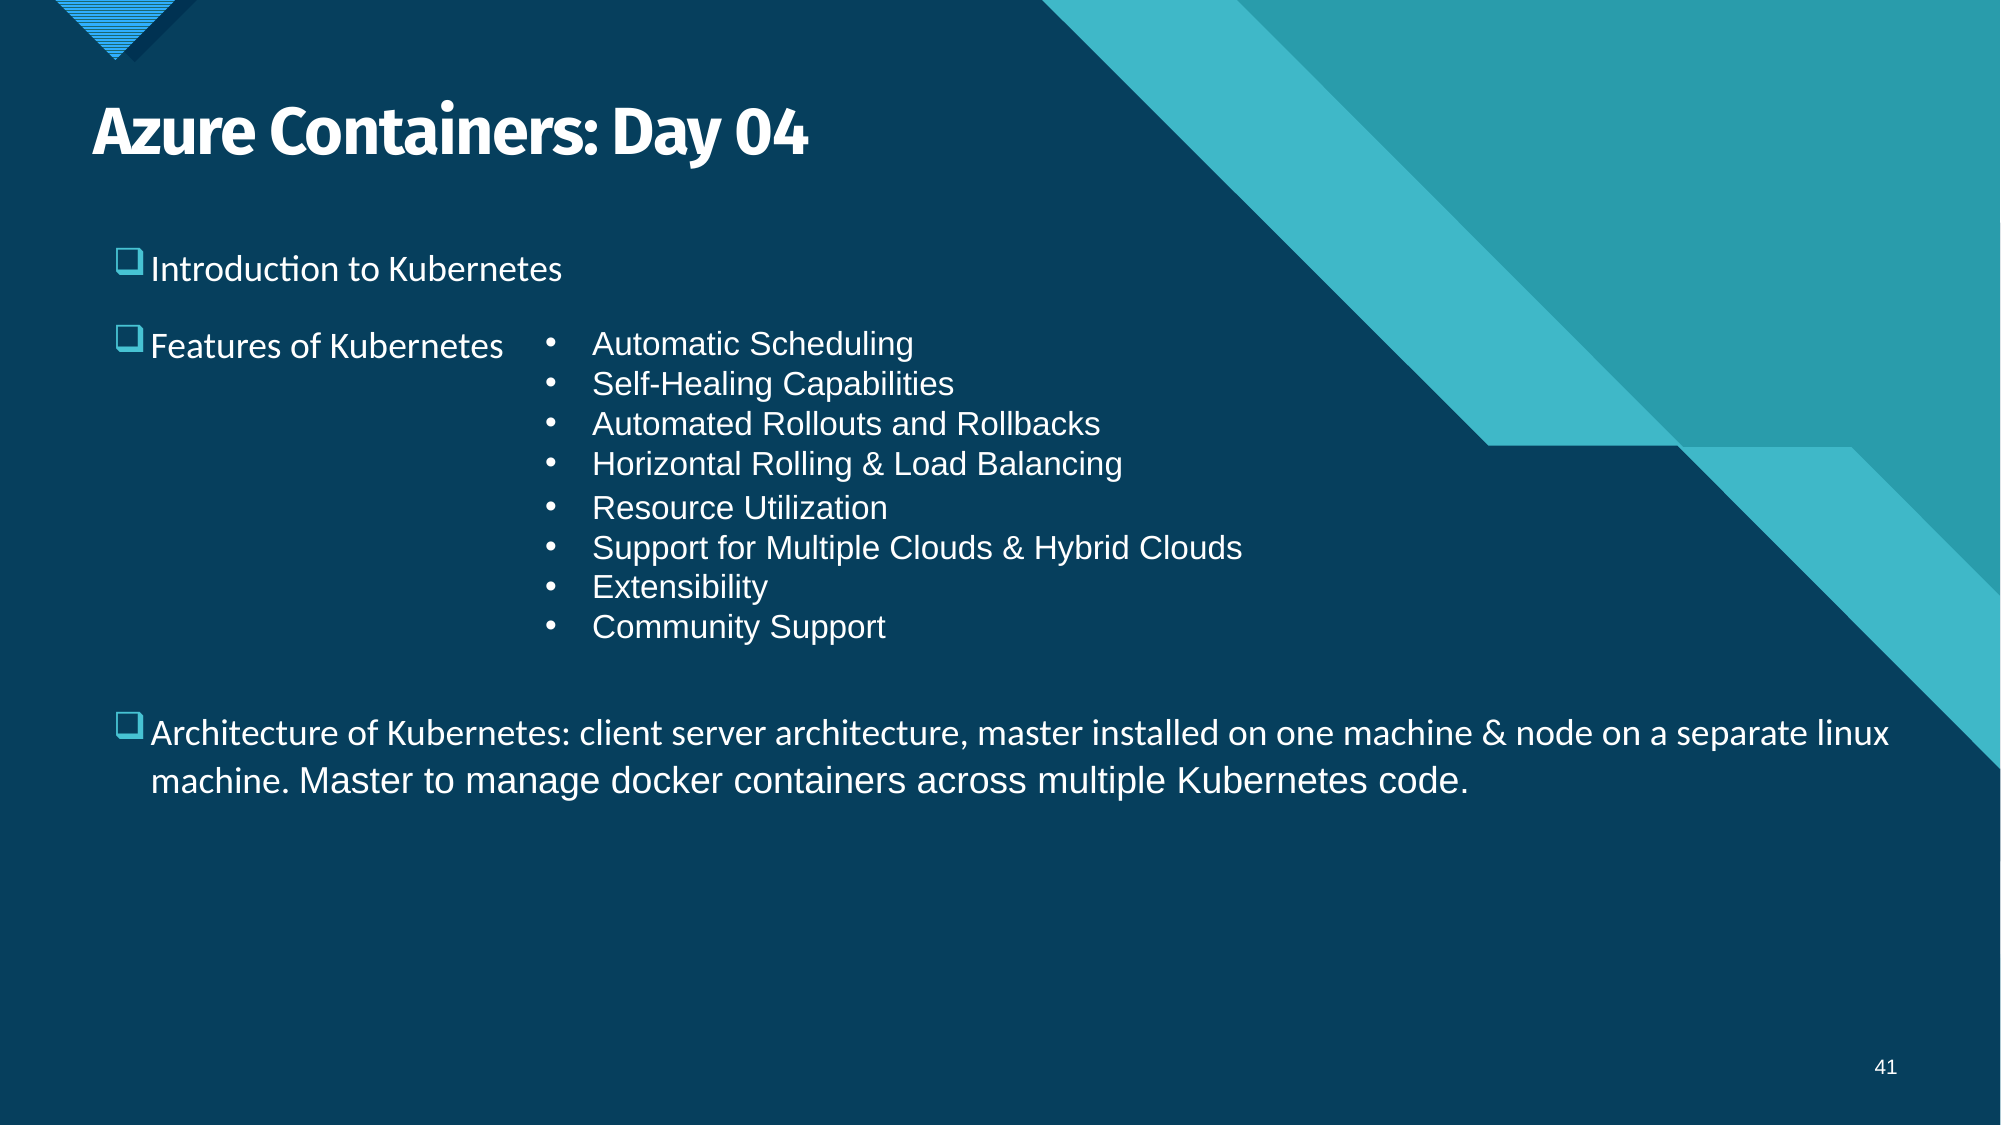

# Azure Containers: Day 04
Introduction to Kubernetes
Features of Kubernetes

Architecture of Kubernetes: client server architecture, master installed on one machine & node on a separate linux machine. Master to manage docker containers across multiple Kubernetes code.

Automatic Scheduling
Self-Healing Capabilities
Automated Rollouts and Rollbacks
Horizontal Rolling & Load Balancing
Resource Utilization
Support for Multiple Clouds & Hybrid Clouds
Extensibility
Community Support
41